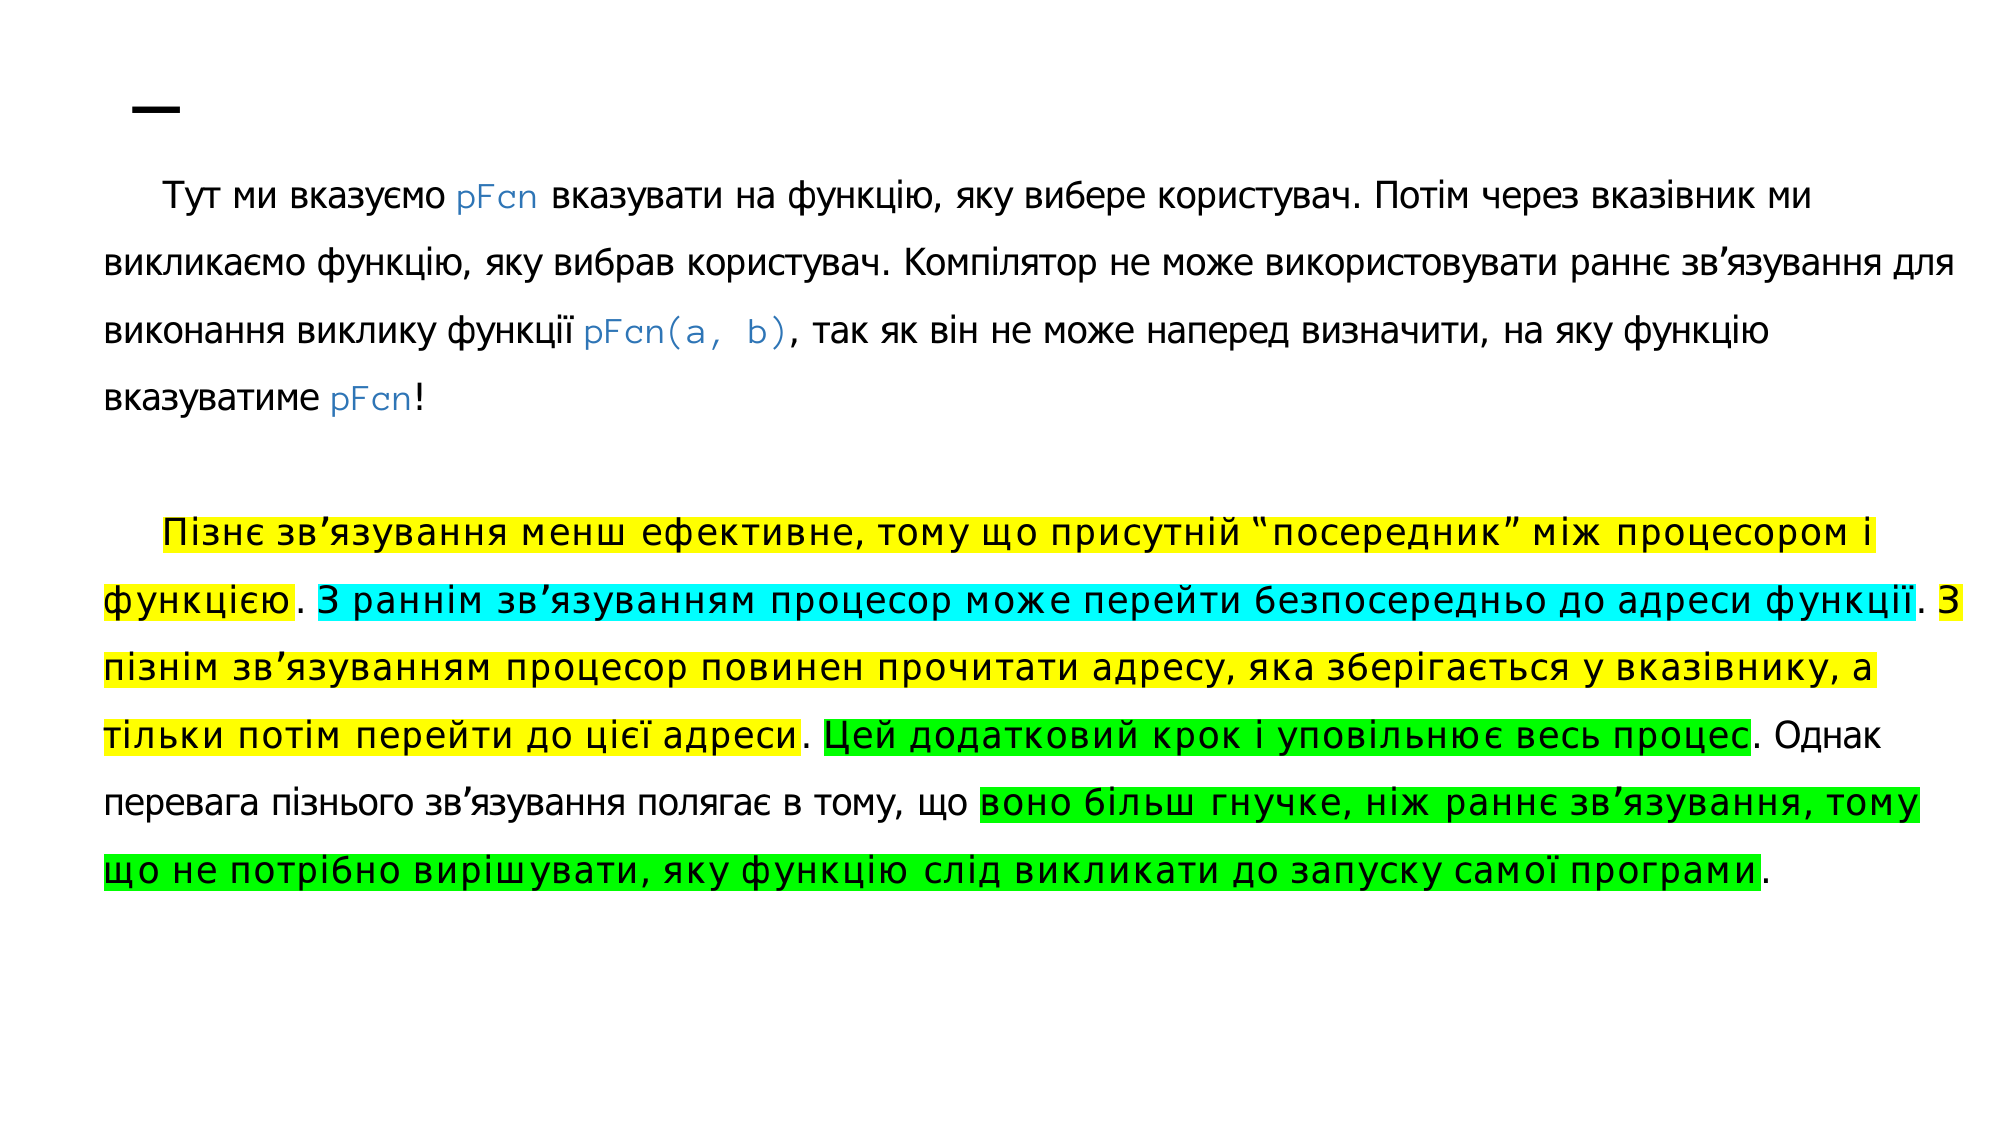

# _
Тут ми вказуємо pFcn вказувати на функцію, яку вибере користувач. Потім через вказівник ми викликаємо функцію, яку вибрав користувач. Компілятор не може використовувати раннє зв’язування для виконання виклику функції pFcn(a, b), так як він не може наперед визначити, на яку функцію вказуватиме pFcn!

Пізнє зв’язування менш ефективне, тому що присутній “посередник” між процесором і функцією. З раннім зв’язуванням процесор може перейти безпосередньо до адреси функції. З пізнім зв’язуванням процесор повинен прочитати адресу, яка зберігається у вказівнику, а тільки потім перейти до цієї адреси. Цей додатковий крок і уповільнює весь процес. Однак перевага пізнього зв’язування полягає в тому, що воно більш гнучке, ніж раннє зв’язування, тому що не потрібно вирішувати, яку функцію слід викликати до запуску самої програми.